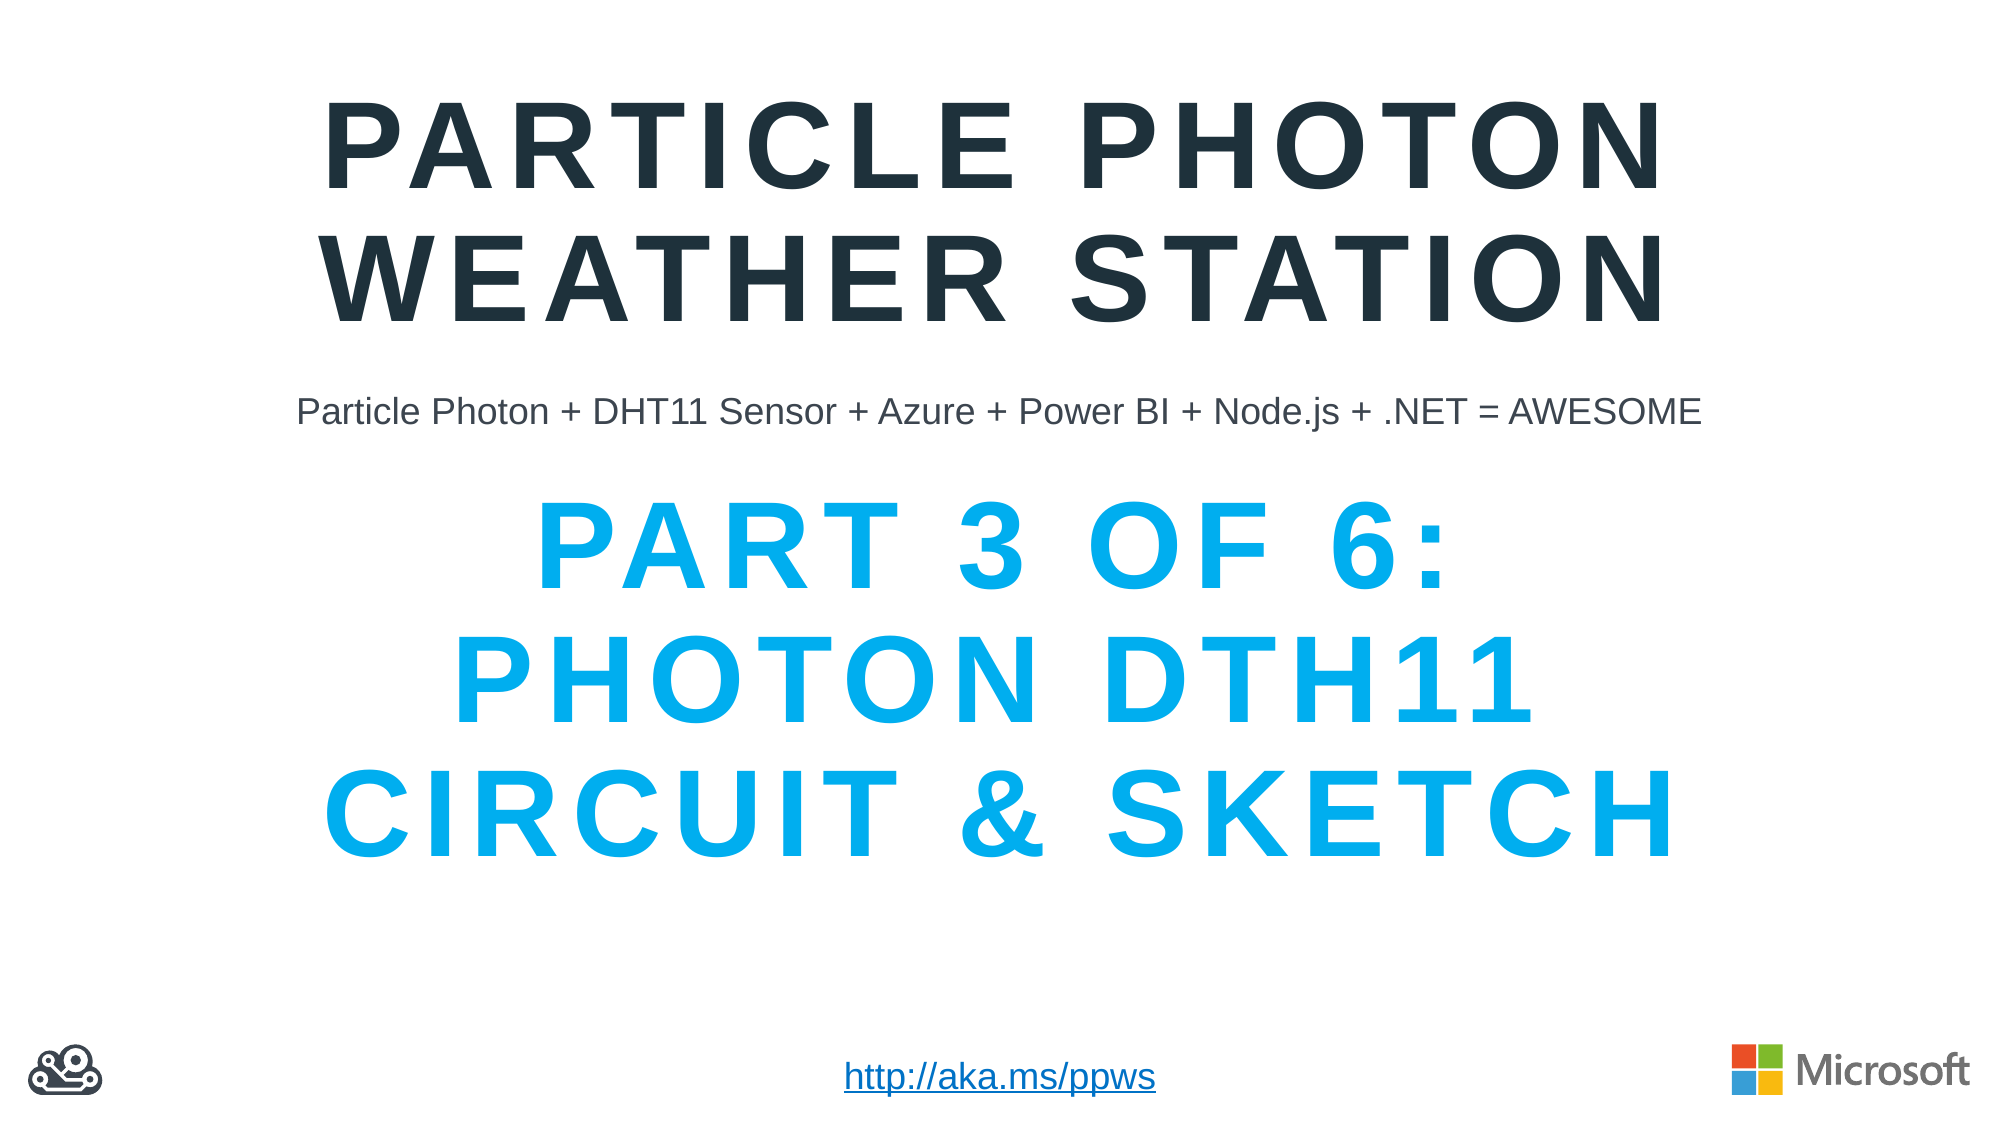

# Particle photon weather station Part 3 of 6: Photon DTH11 Circuit & Sketch
Particle Photon + DHT11 Sensor + Azure + Power BI + Node.js + .NET = AWESOME